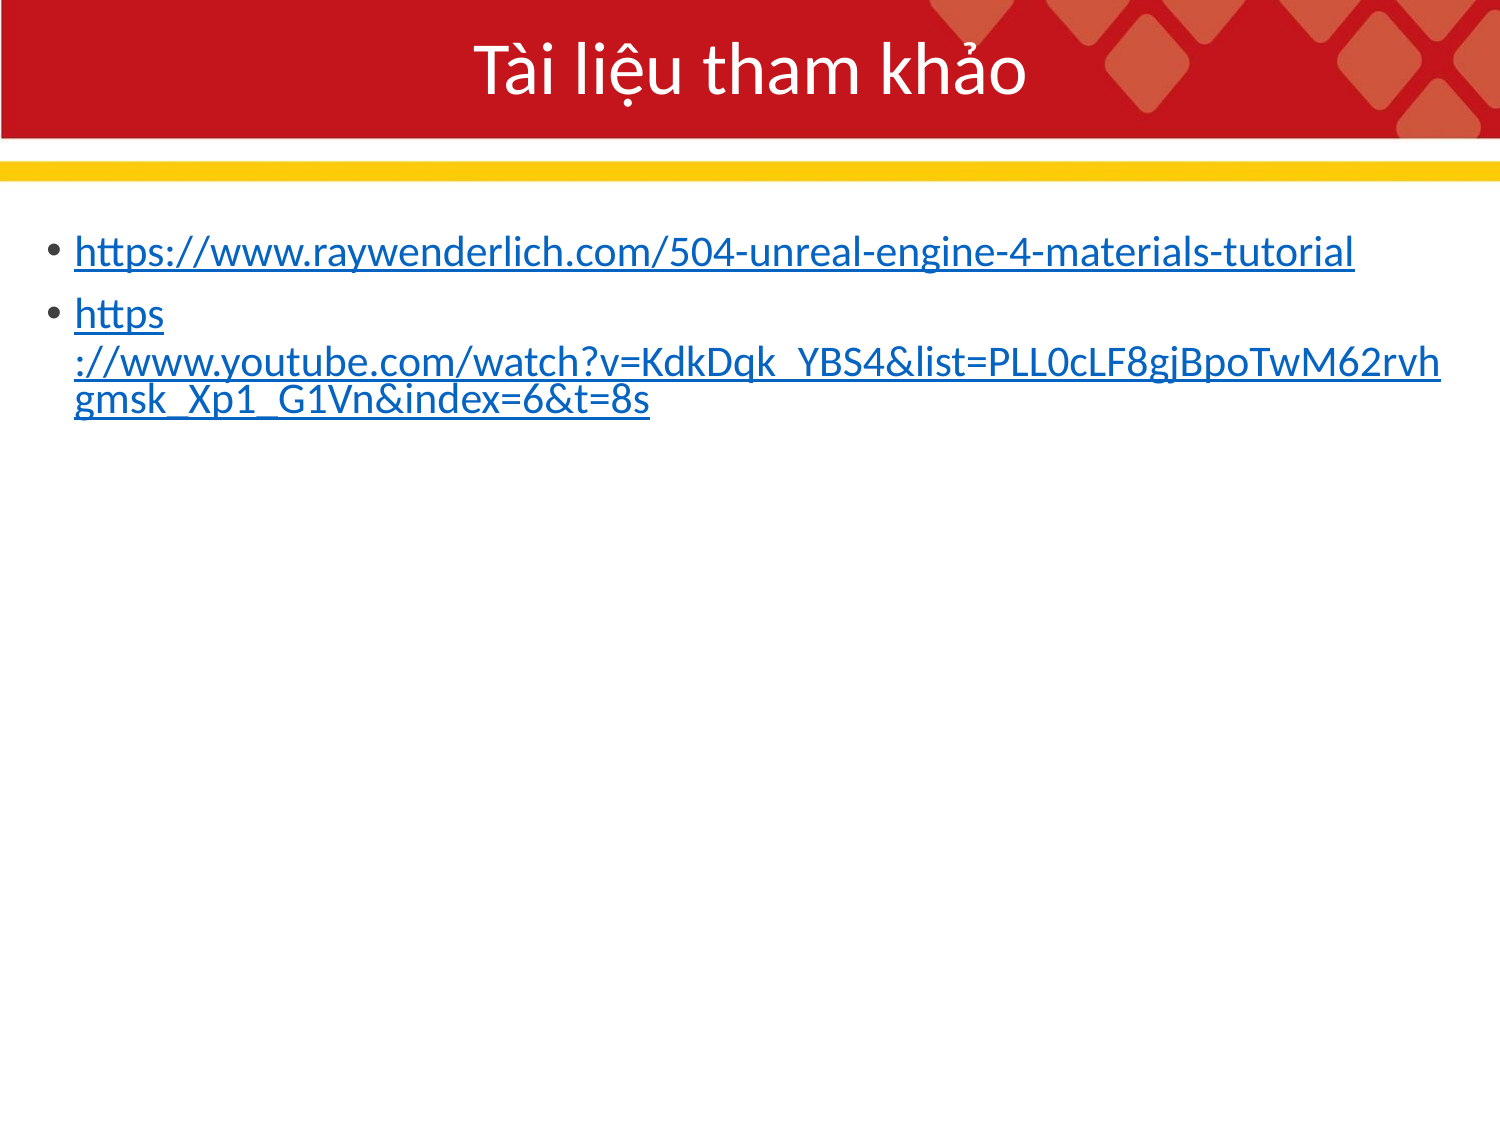

# Tài liệu tham khảo
https://www.raywenderlich.com/504-unreal-engine-4-materials-tutorial
https://www.youtube.com/watch?v=KdkDqk_YBS4&list=PLL0cLF8gjBpoTwM62rvhgmsk_Xp1_G1Vn&index=6&t=8s